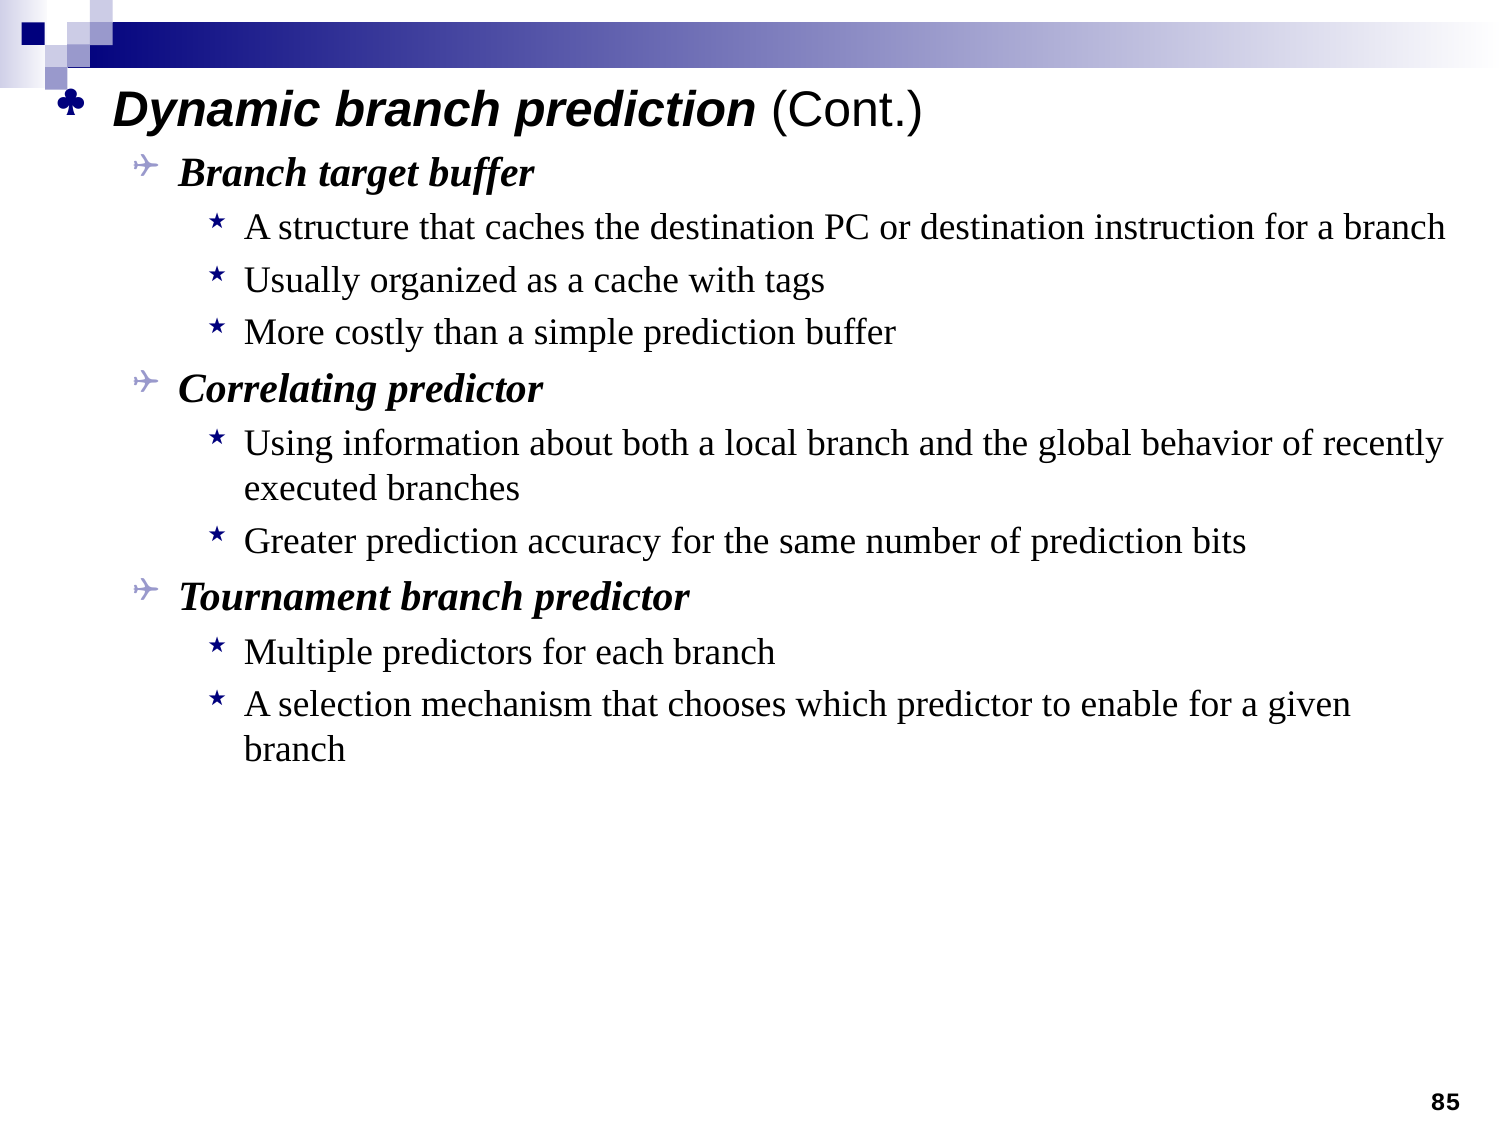

Dynamic branch prediction (Cont.)
Branch target buffer
A structure that caches the destination PC or destination instruction for a branch
Usually organized as a cache with tags
More costly than a simple prediction buffer
Correlating predictor
Using information about both a local branch and the global behavior of recently executed branches
Greater prediction accuracy for the same number of prediction bits
Tournament branch predictor
Multiple predictors for each branch
A selection mechanism that chooses which predictor to enable for a given branch
85